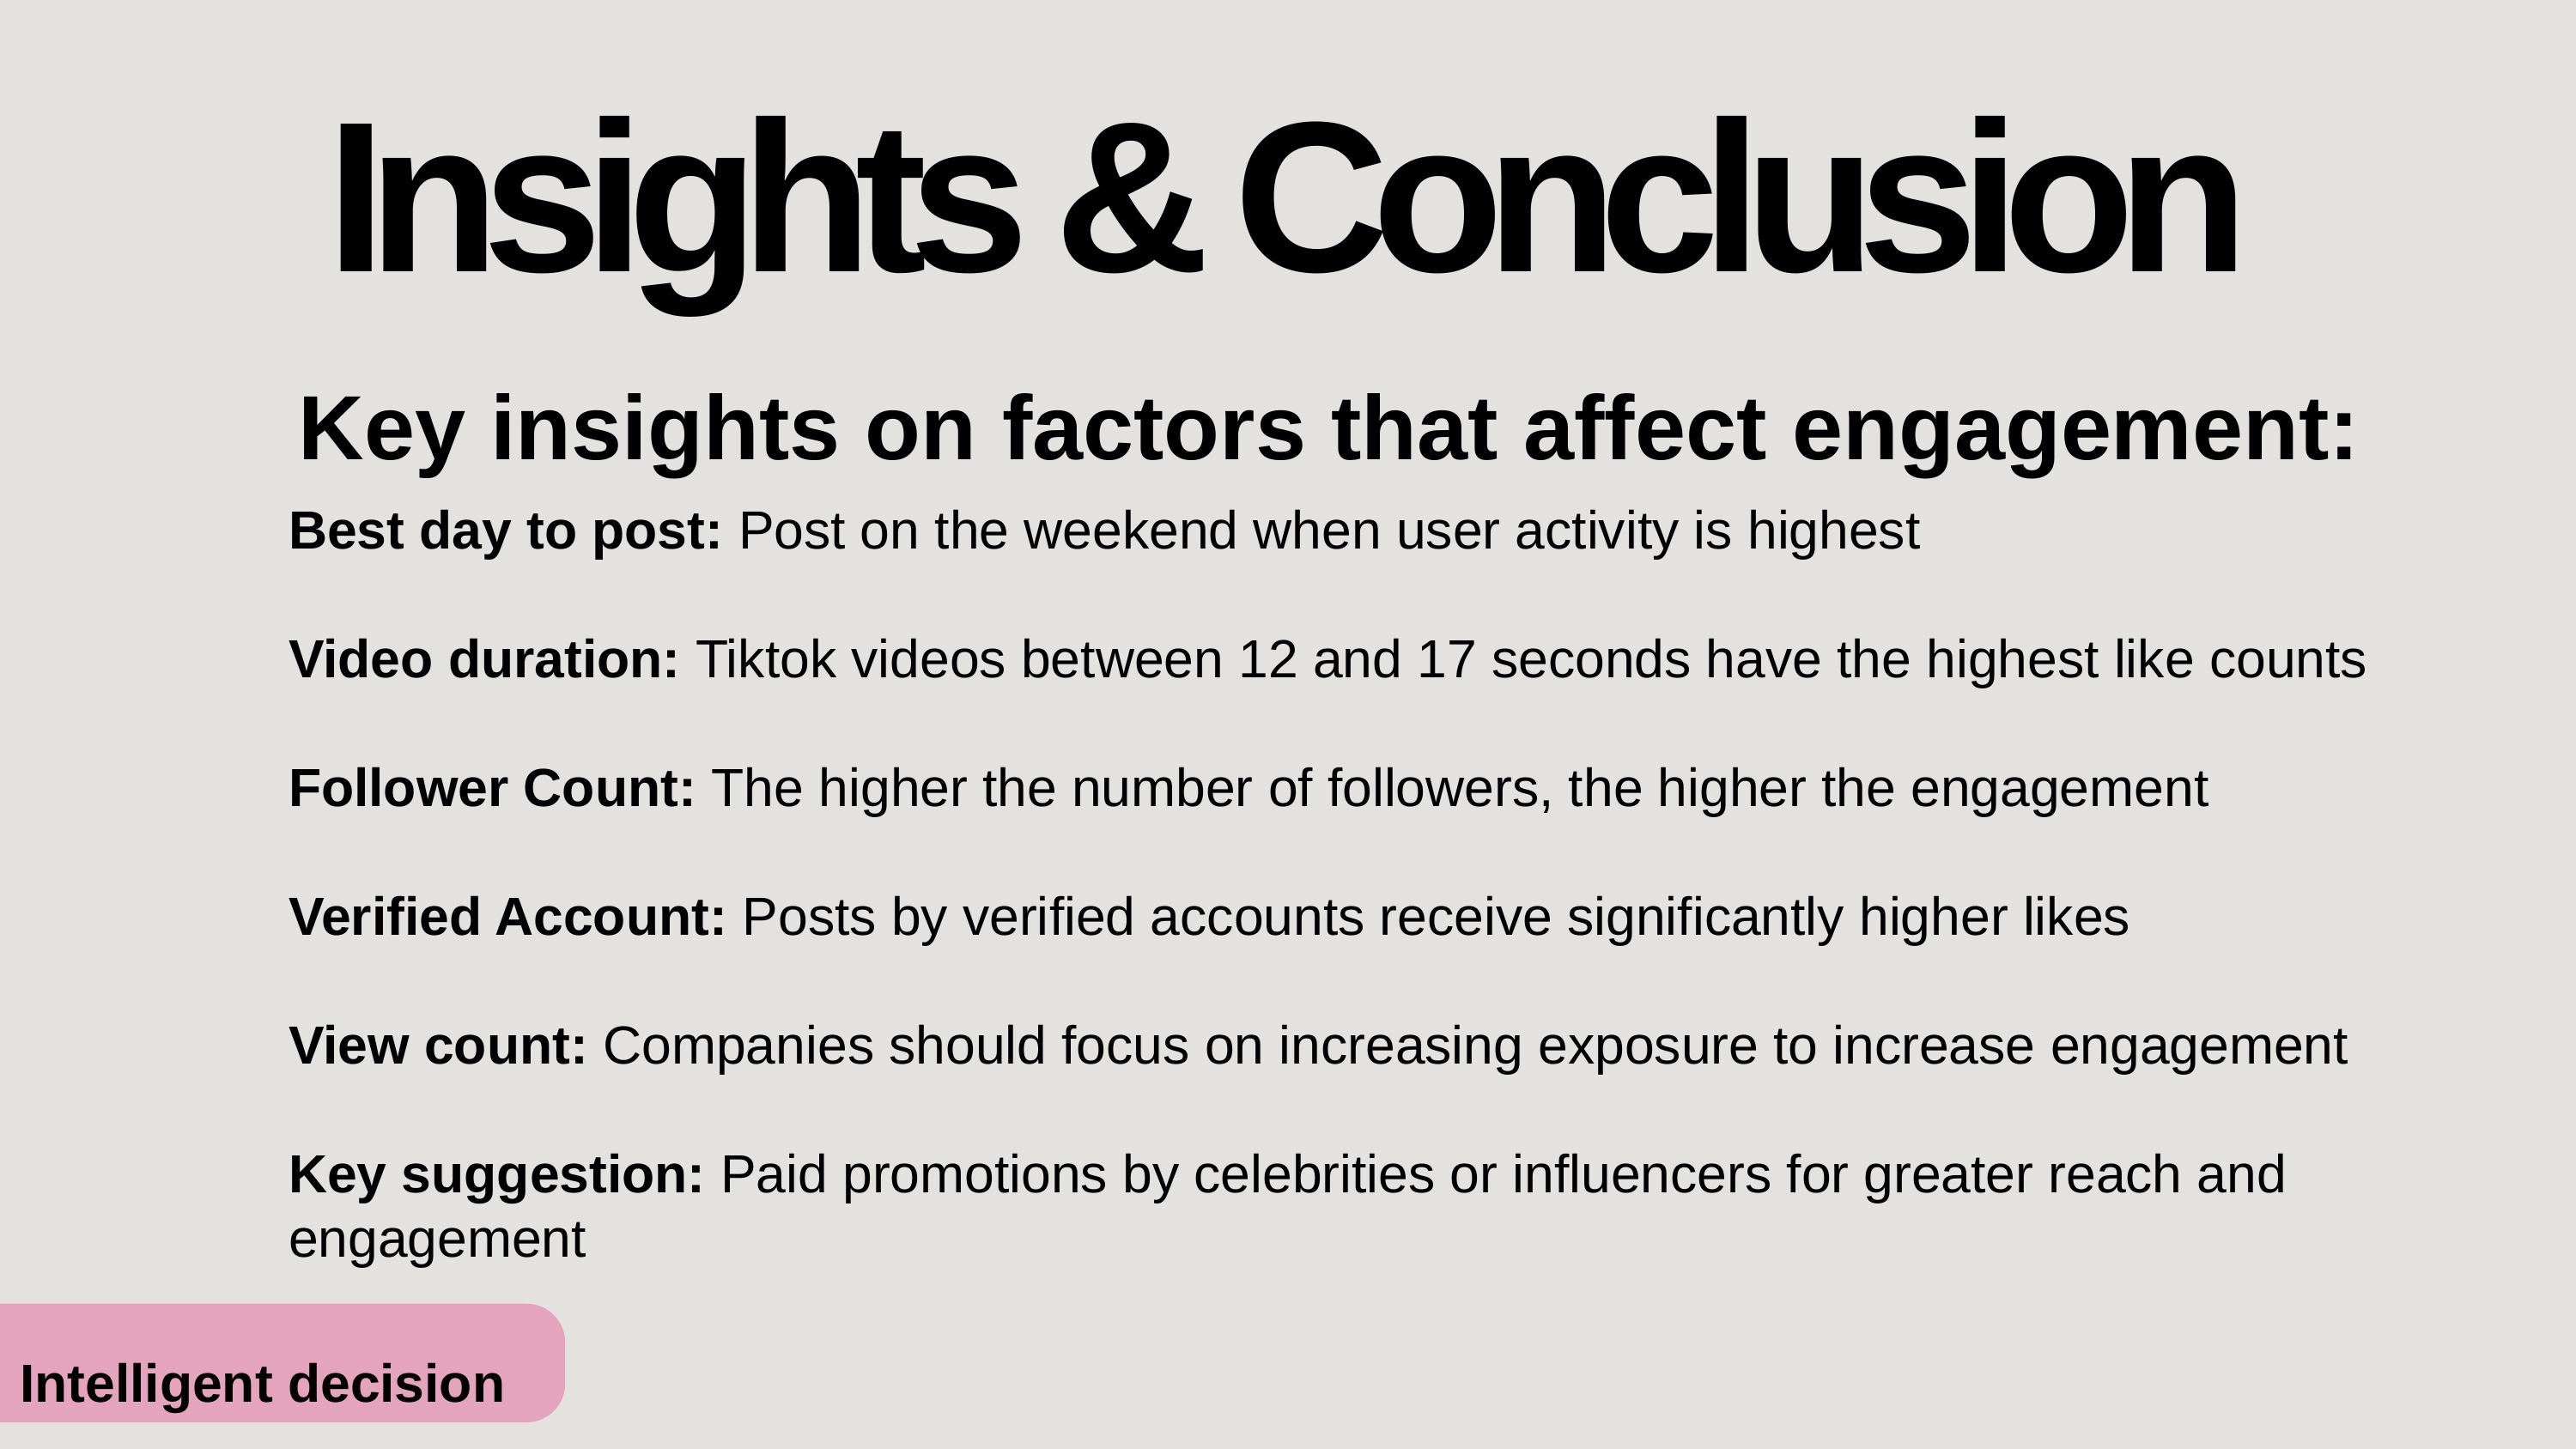

Insights & Conclusion
Key insights on factors that affect engagement:
Best day to post: Post on the weekend when user activity is highest

Video duration: Tiktok videos between 12 and 17 seconds have the highest like counts

Follower Count: The higher the number of followers, the higher the engagement

Verified Account: Posts by verified accounts receive significantly higher likes

View count: Companies should focus on increasing exposure to increase engagement

Key suggestion: Paid promotions by celebrities or influencers for greater reach and engagement

Intelligent decision